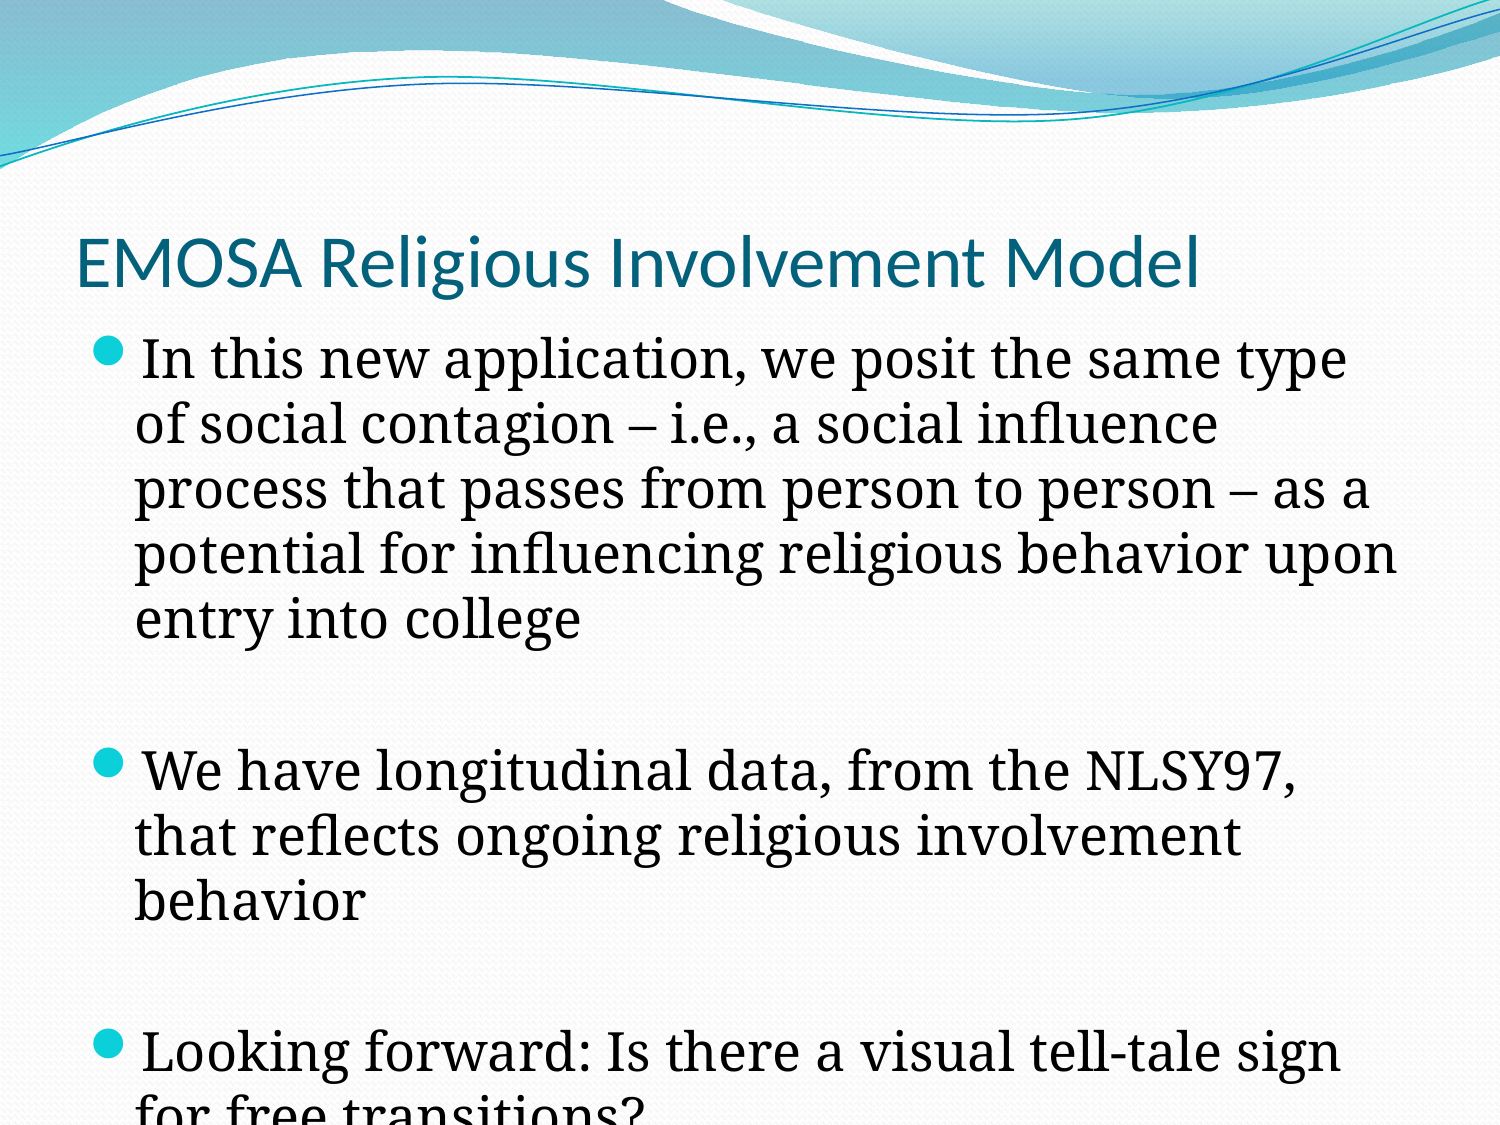

# EMOSA Religious Involvement Model
In this new application, we posit the same type of social contagion – i.e., a social influence process that passes from person to person – as a potential for influencing religious behavior upon entry into college

We have longitudinal data, from the NLSY97, that reflects ongoing religious involvement behavior

Looking forward: Is there a visual tell-tale sign for free transitions?